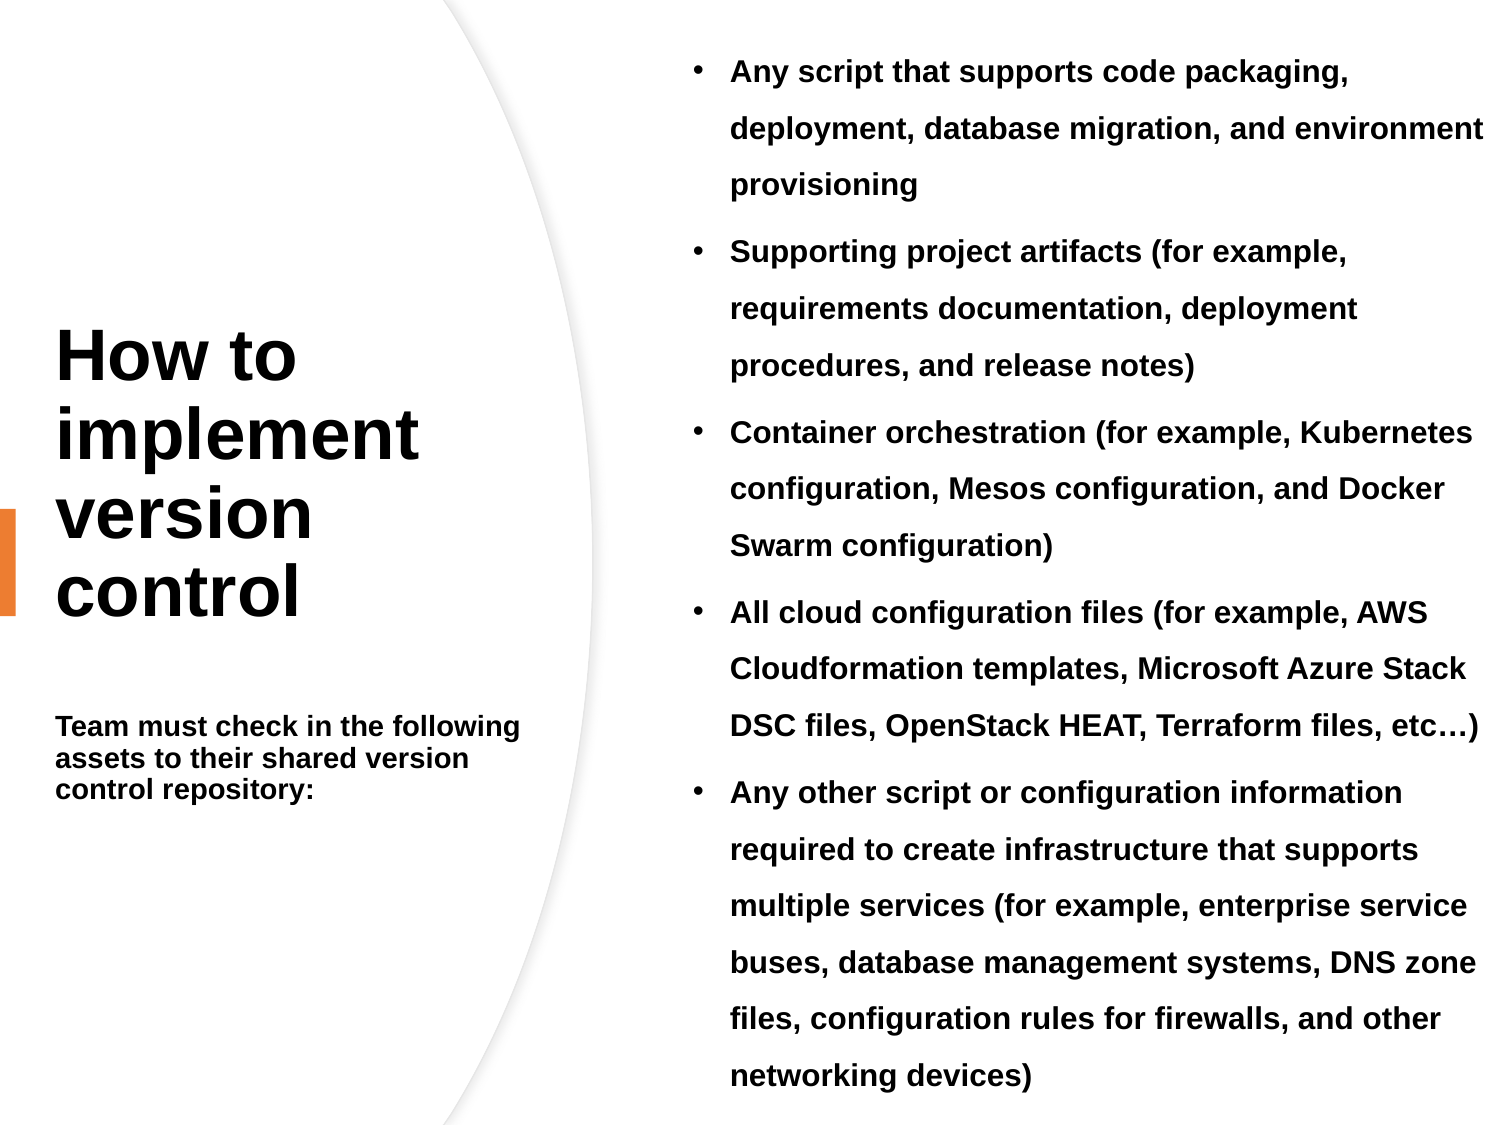

Any script that supports code packaging, deployment, database migration, and environment provisioning
Supporting project artifacts (for example, requirements documentation, deployment procedures, and release notes)
Container orchestration (for example, Kubernetes configuration, Mesos configuration, and Docker Swarm configuration)
All cloud configuration files (for example, AWS Cloudformation templates, Microsoft Azure Stack DSC files, OpenStack HEAT, Terraform files, etc…)
Any other script or configuration information required to create infrastructure that supports multiple services (for example, enterprise service buses, database management systems, DNS zone files, configuration rules for firewalls, and other networking devices)
# How to implement version control Team must check in the following assets to their shared version control repository: